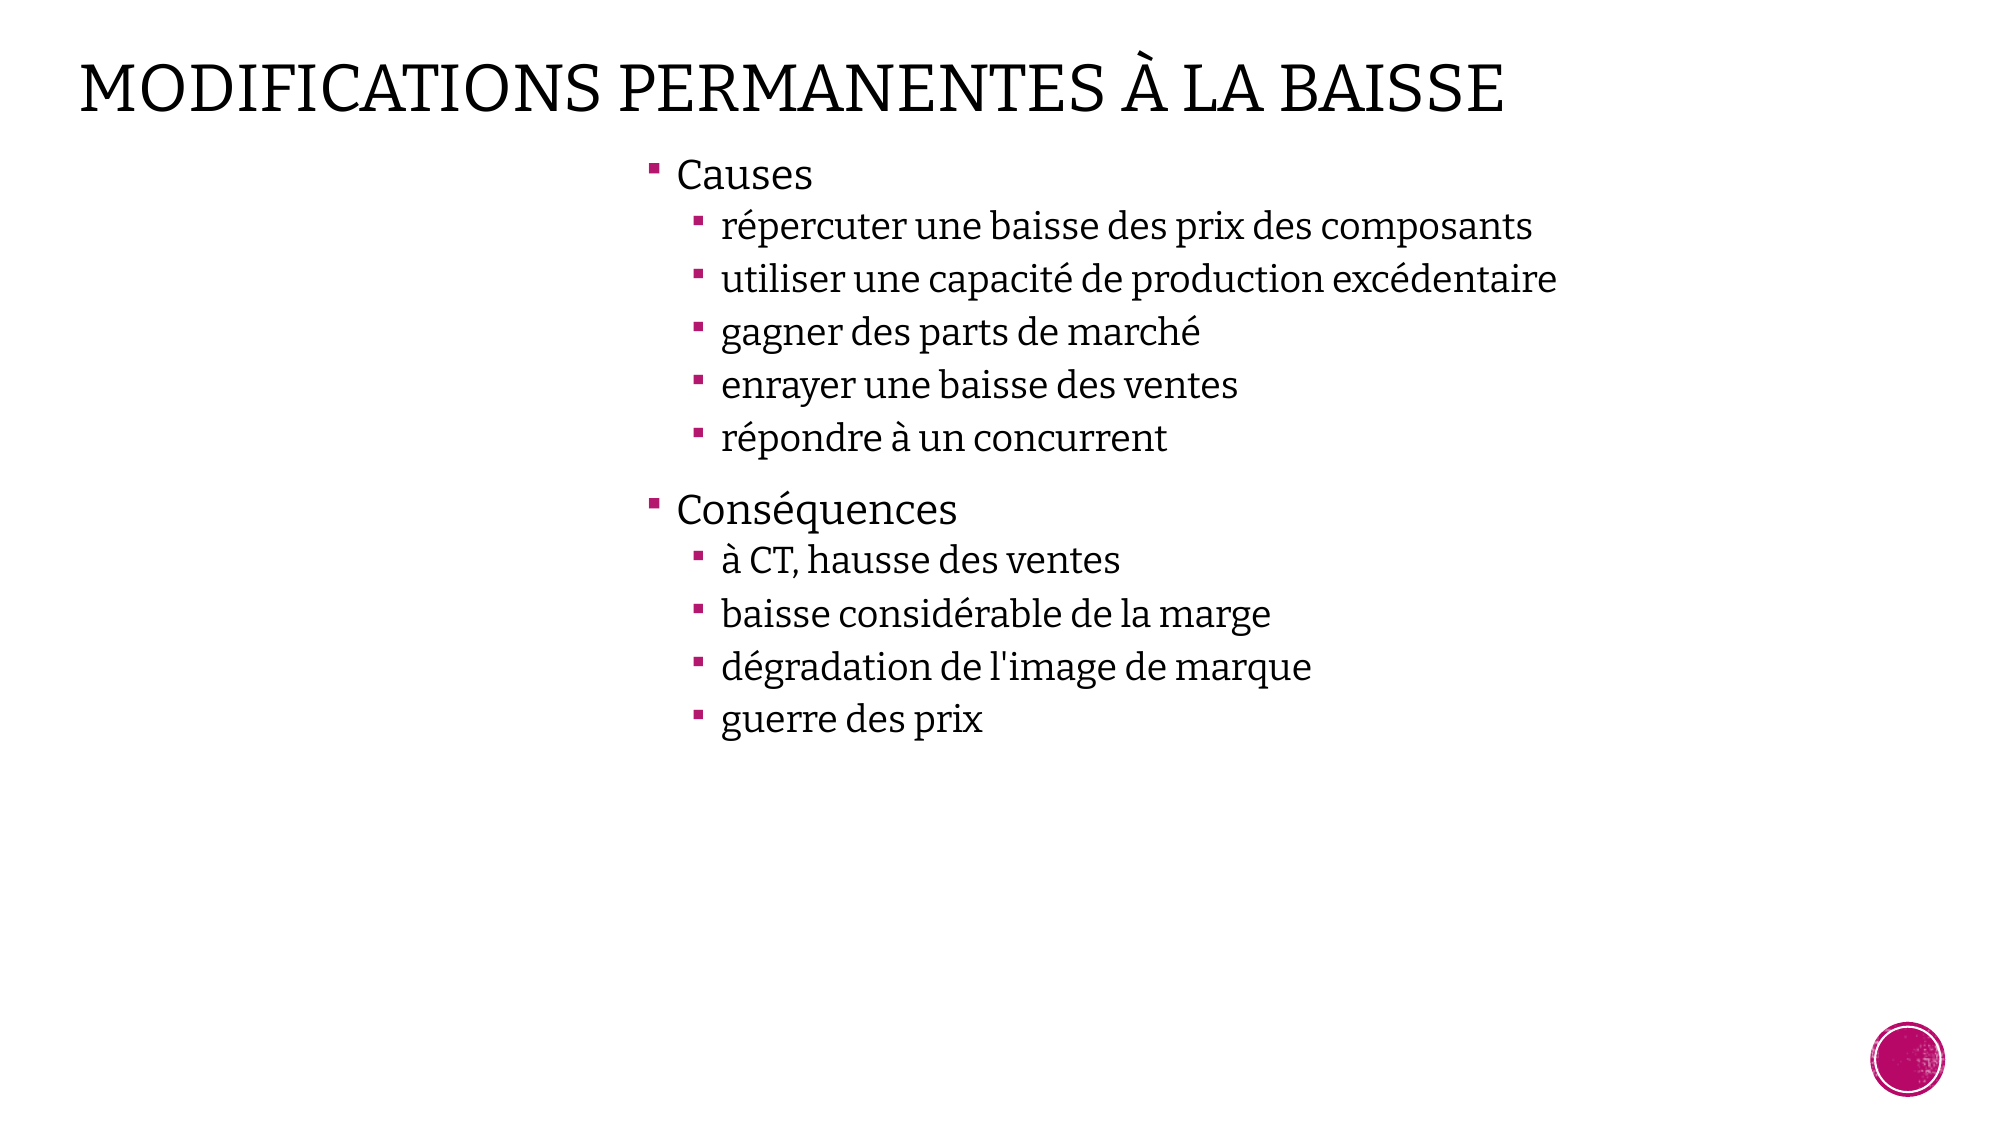

# Modifications permanentes à la baisse
Causes
répercuter une baisse des prix des composants
utiliser une capacité de production excédentaire
gagner des parts de marché
enrayer une baisse des ventes
répondre à un concurrent
Conséquences
à CT, hausse des ventes
baisse considérable de la marge
dégradation de l'image de marque
guerre des prix